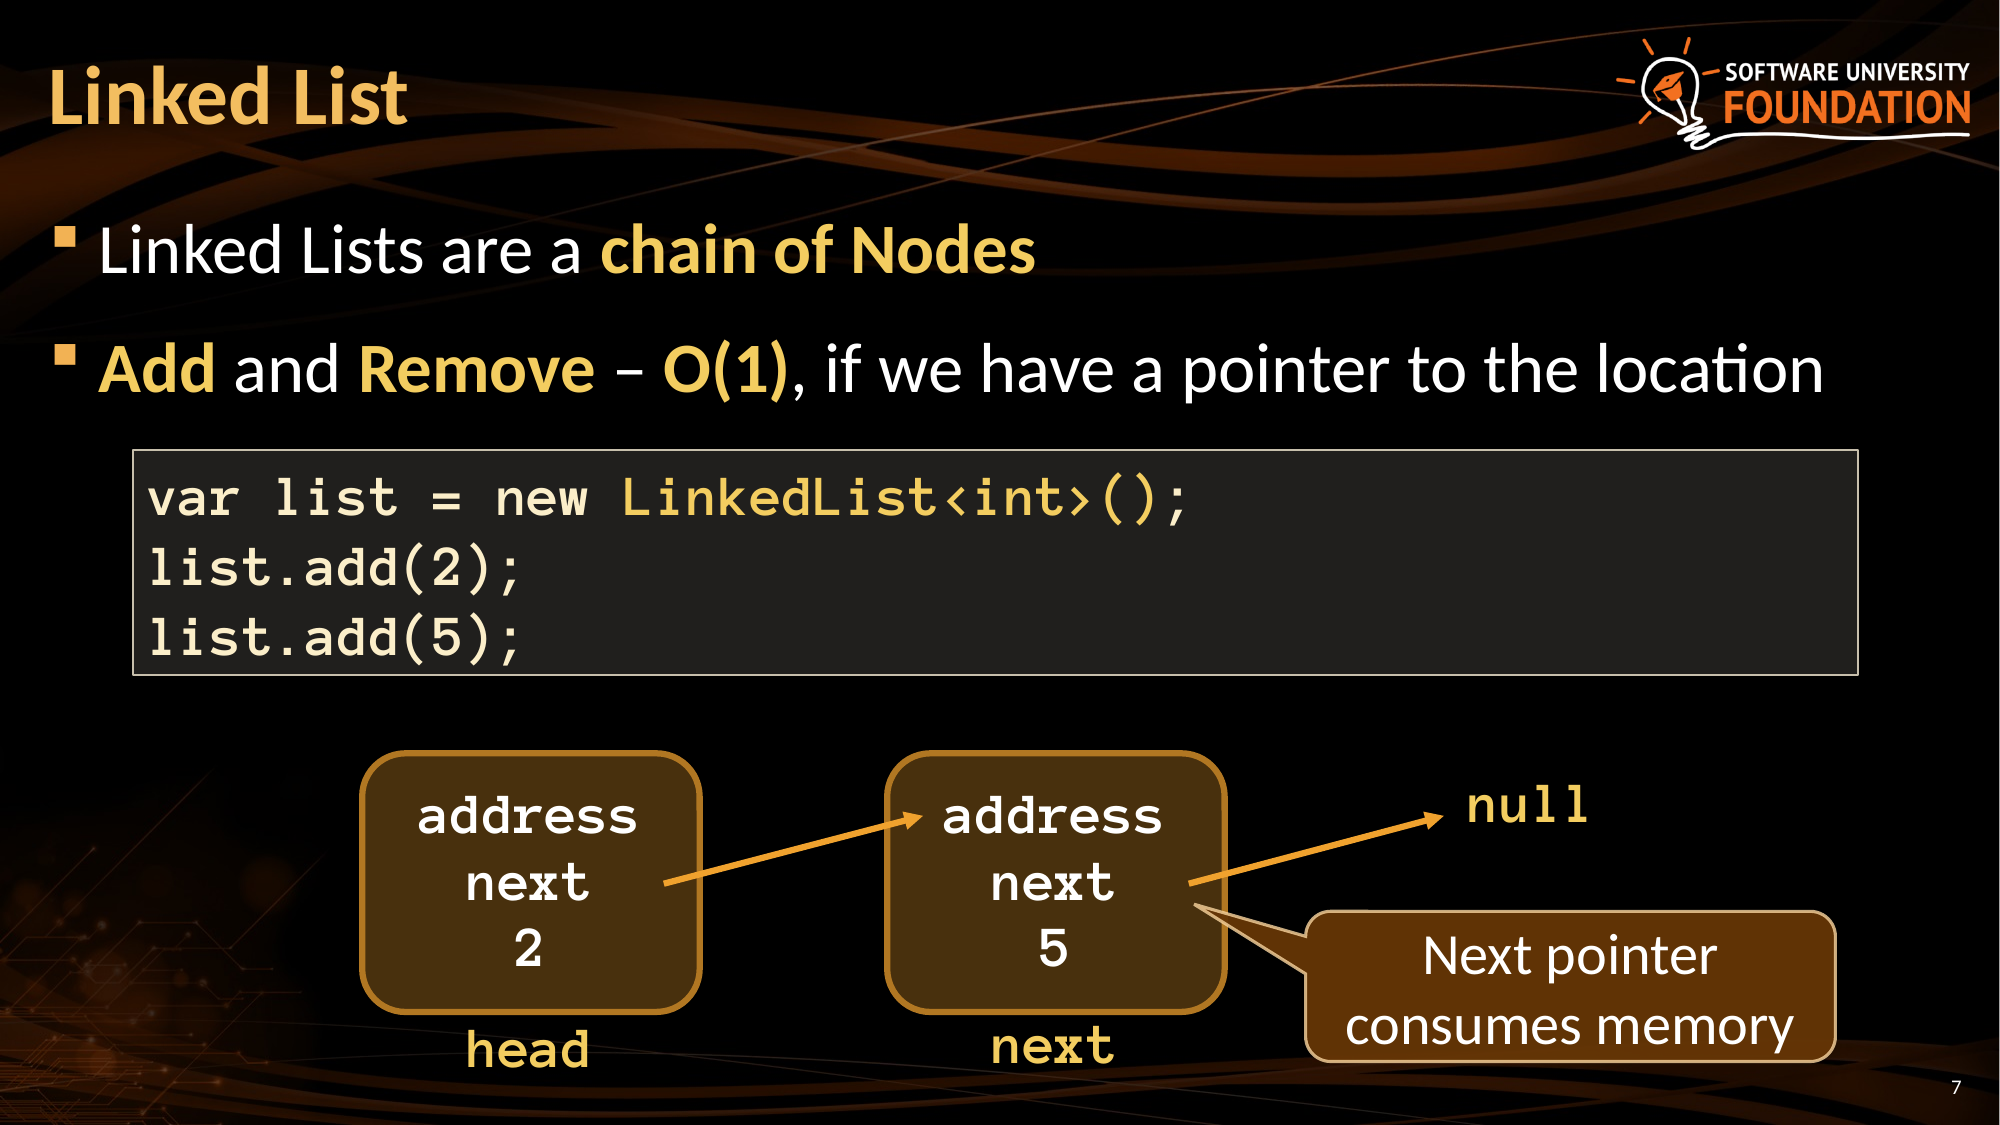

# Linked List
Linked Lists are a chain of Nodes
Add and Remove – O(1), if we have a pointer to the location
var list = new LinkedList<int>();
list.add(2);
list.add(5);

| address |
| --- |
| next |
| 2 |

| address |
| --- |
| next |
| 5 |
null
Next pointer consumes memory
next
head
7